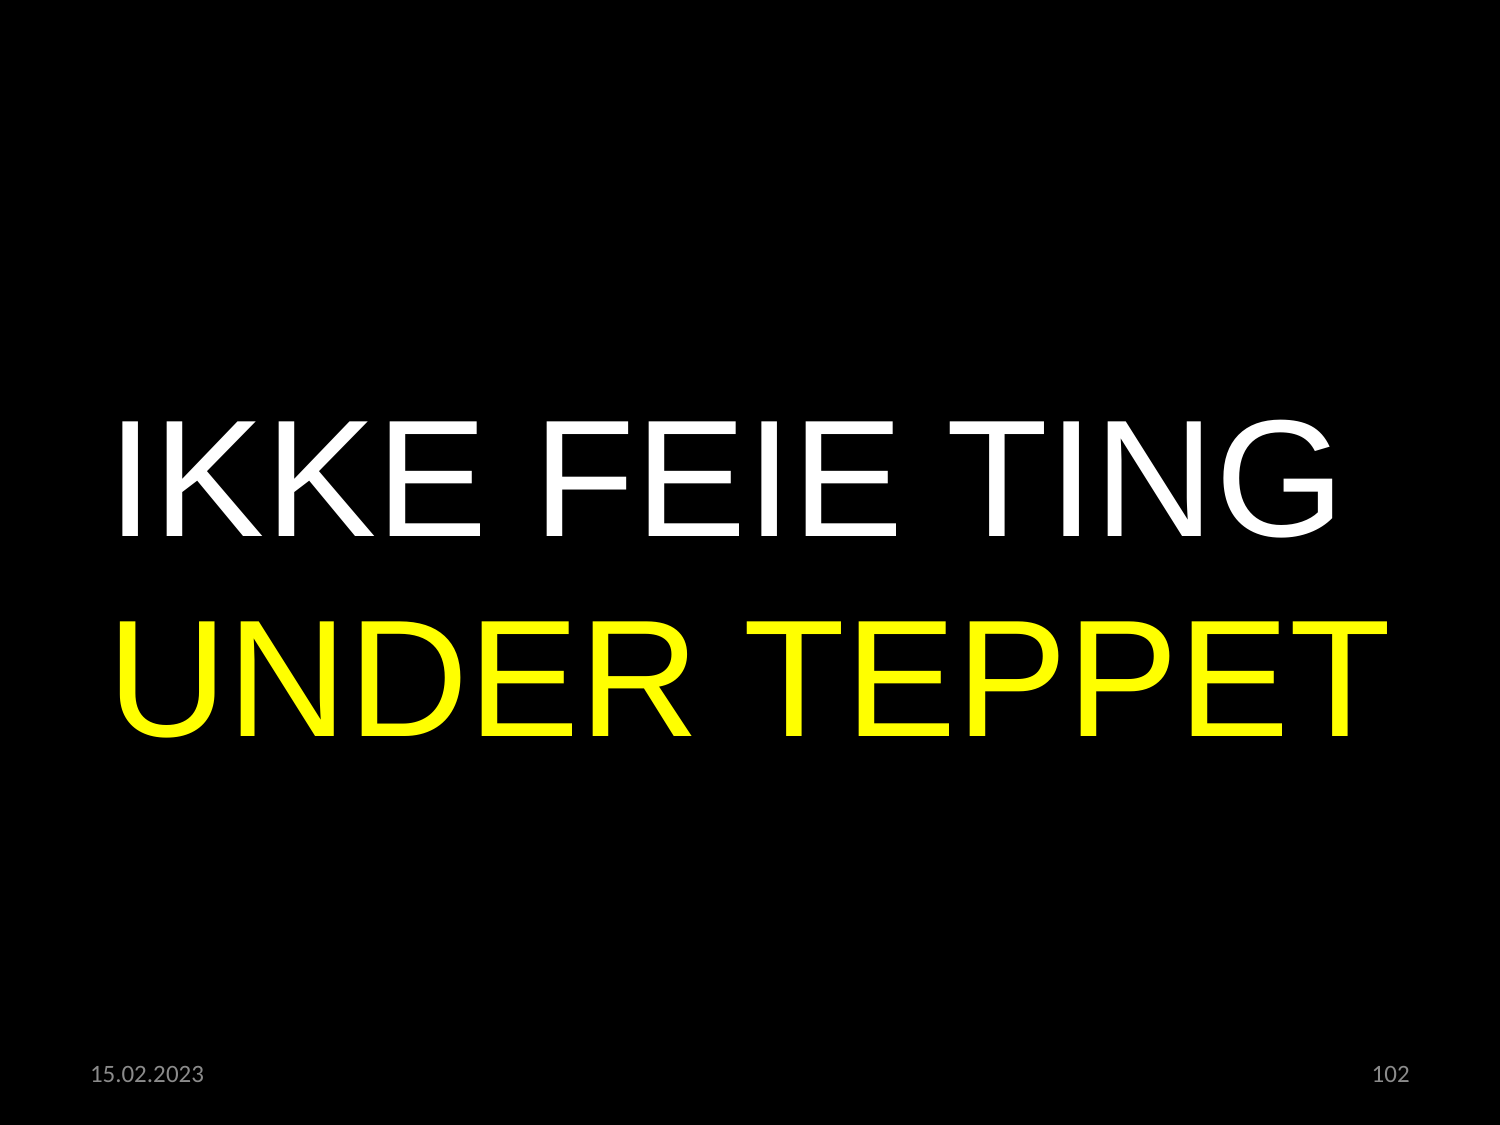

IKKE FEIE TING
UNDER TEPPET
15.02.2023
102